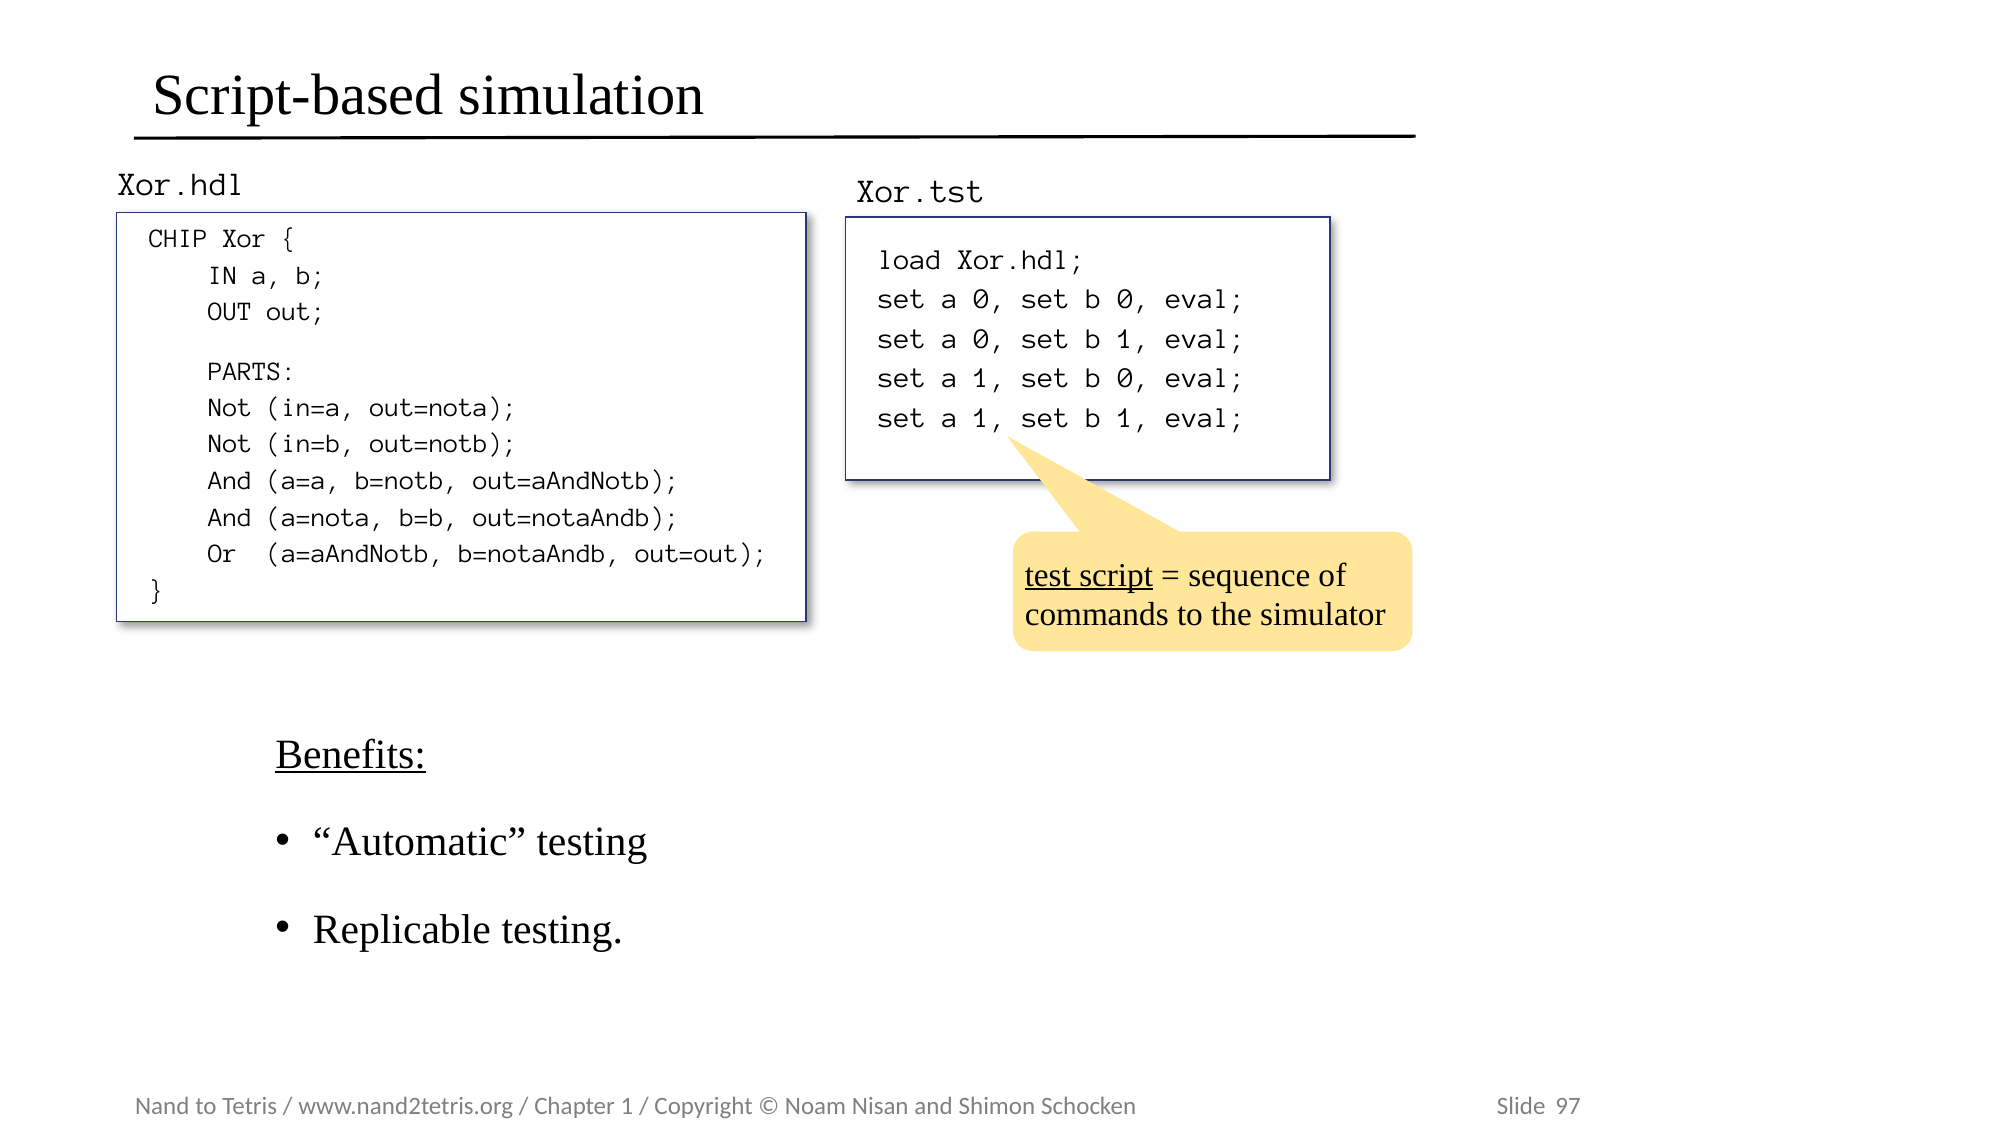

# Script-based simulation
Xor.hdl
CHIP Xor {
    IN a, b;
    OUT out;

    PARTS:
    Not (in=a, out=nota);
    Not (in=b, out=notb);
    And (a=a, b=notb, out=aAndNotb);
    And (a=nota, b=b, out=notaAndb);
    Or  (a=aAndNotb, b=notaAndb, out=out);
}
Xor.tst
load Xor.hdl;
set a 0, set b 0, eval;
set a 0, set b 1, eval;
set a 1, set b 0, eval;
set a 1, set b 1, eval;
test script = sequence of commands to the simulator
Benefits:
“Automatic” testing
Replicable testing.